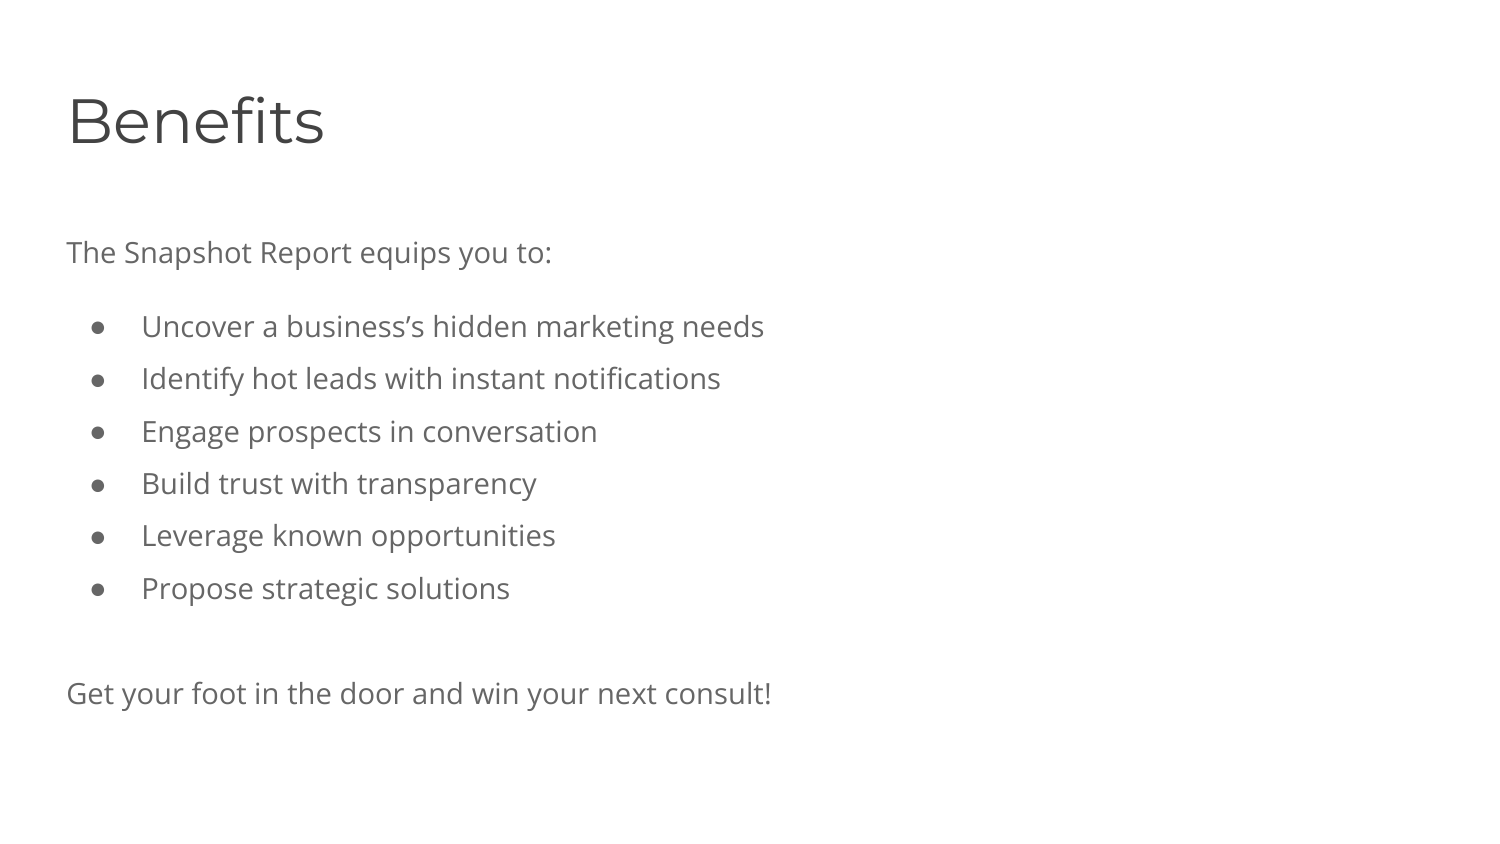

Benefits

The Snapshot Report equips you to:
Uncover a business’s hidden marketing needs
Identify hot leads with instant notifications
Engage prospects in conversation
Build trust with transparency
Leverage known opportunities
Propose strategic solutions

Get your foot in the door and win your next consult!